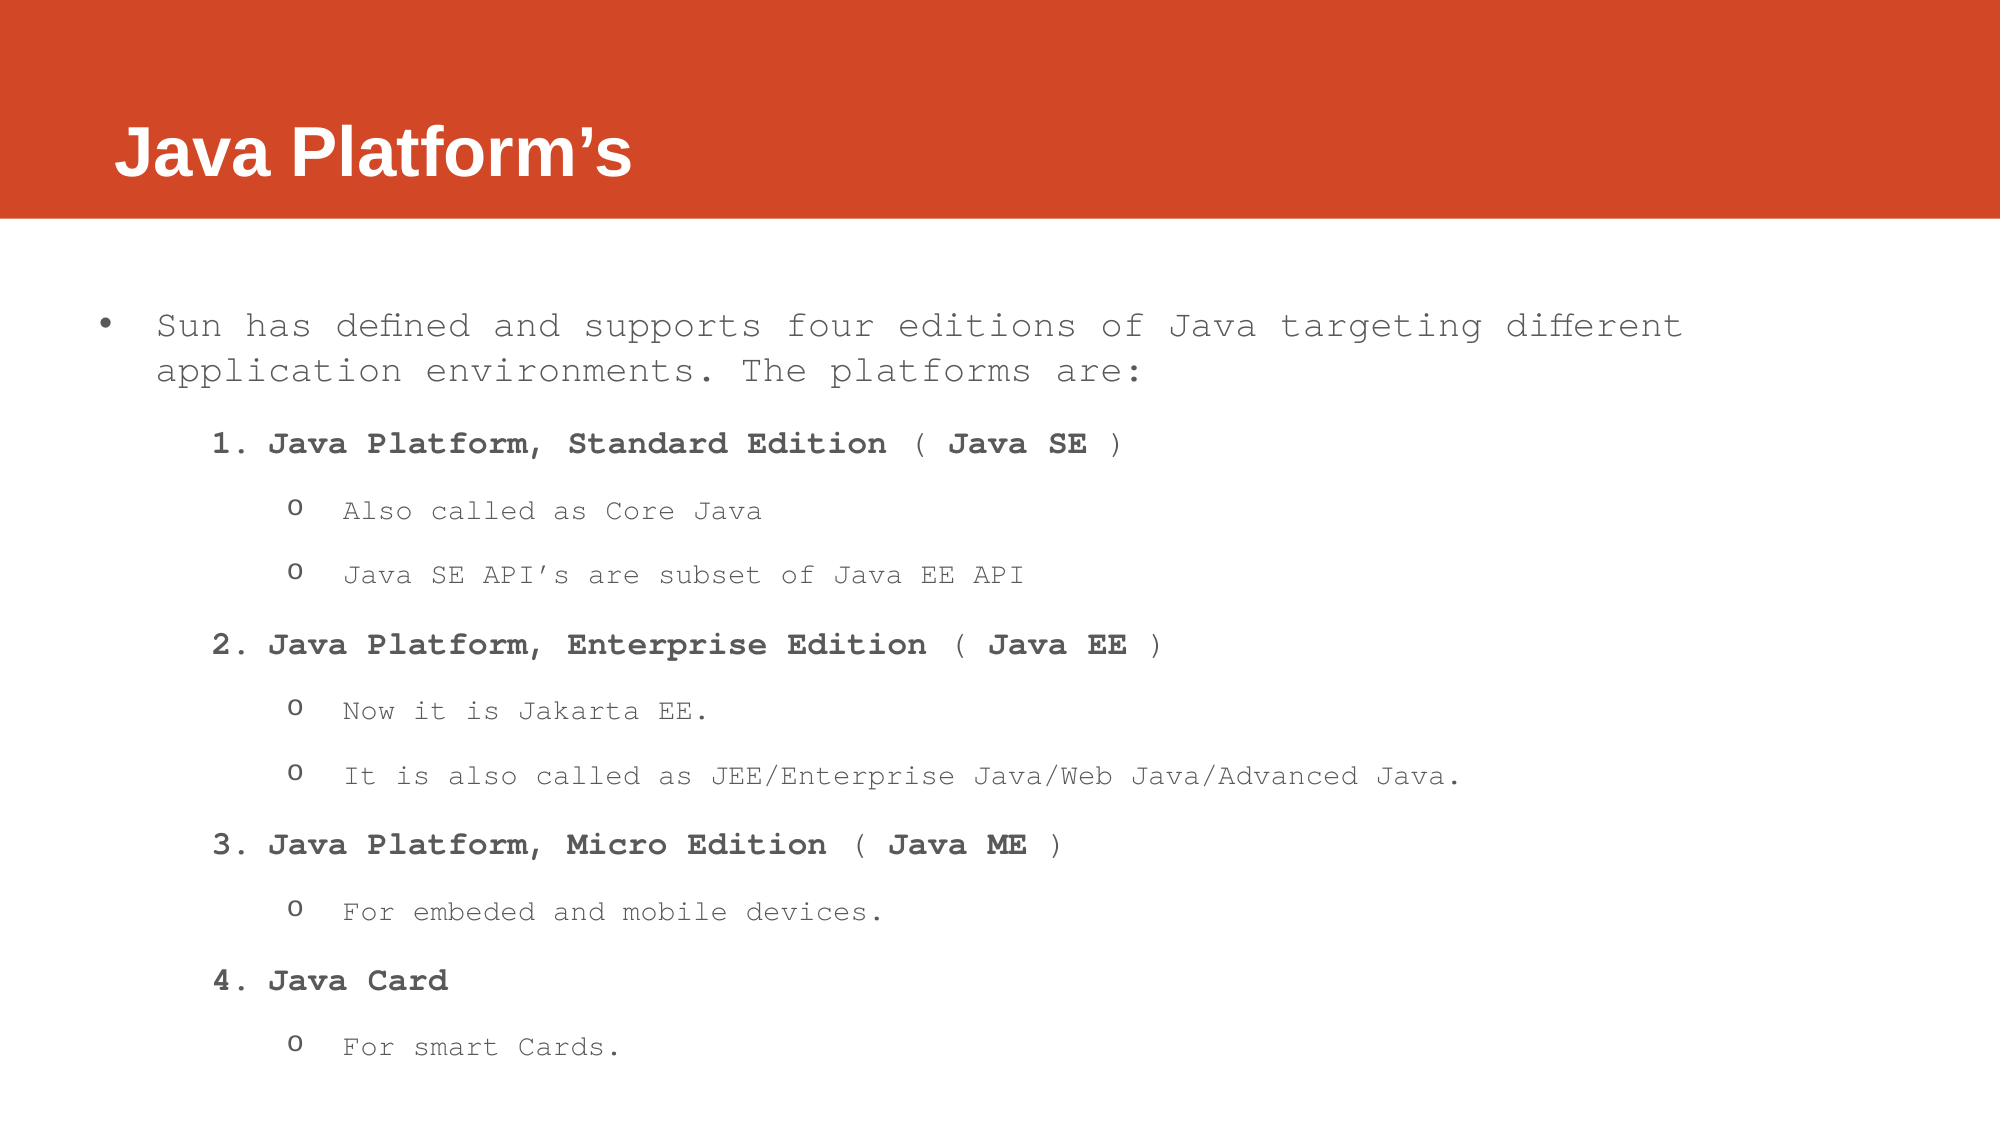

# Java Platform’s
Sun has defined and supports four editions of Java targeting different application environments. The platforms are:
Java Platform, Standard Edition ( Java SE )
Also called as Core Java
Java SE API’s are subset of Java EE API
Java Platform, Enterprise Edition ( Java EE )
Now it is Jakarta EE.
It is also called as JEE/Enterprise Java/Web Java/Advanced Java.
Java Platform, Micro Edition ( Java ME )
For embeded and mobile devices.
Java Card
For smart Cards.